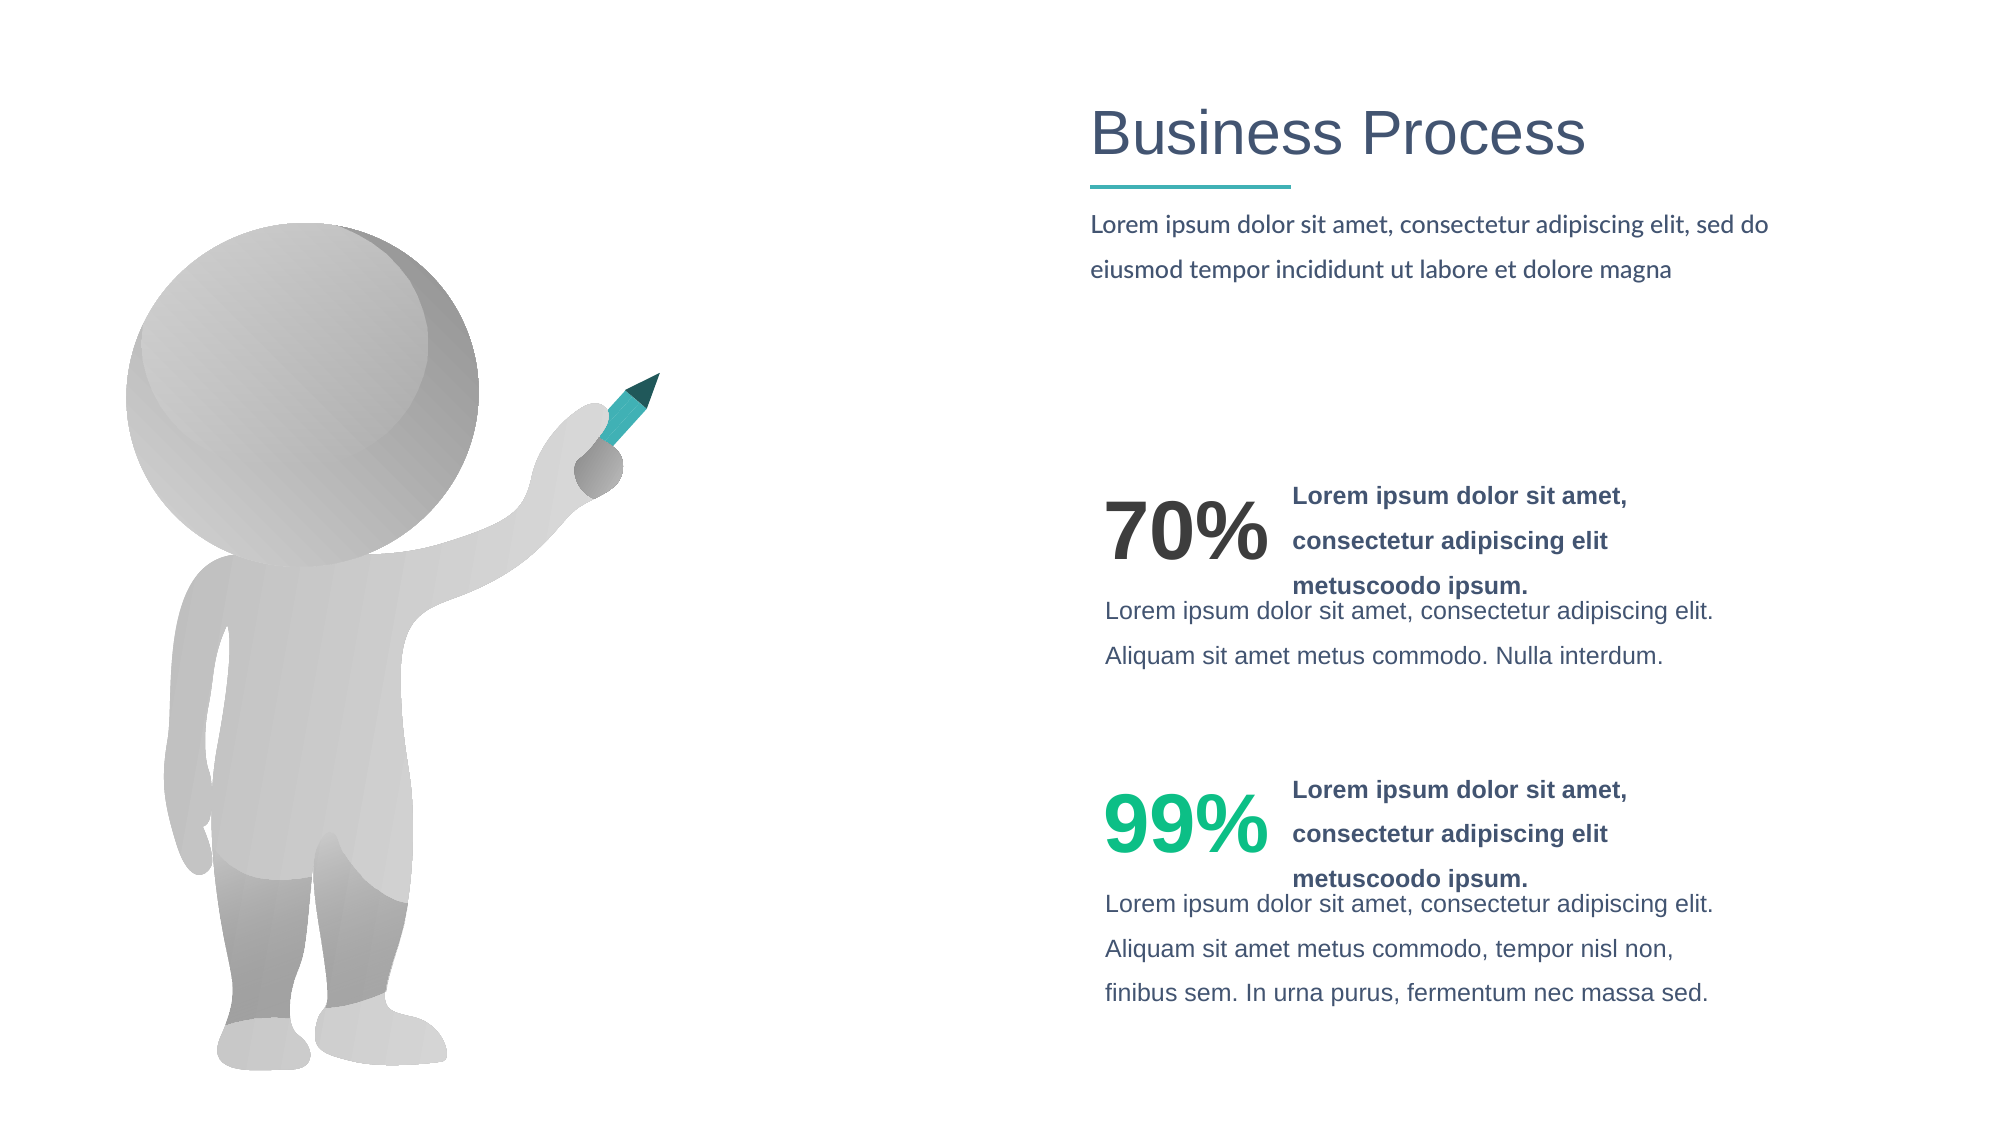

Business Process
Lorem ipsum dolor sit amet, consectetur adipiscing elit, sed do eiusmod tempor incididunt ut labore et dolore magna

70%
Lorem ipsum dolor sit amet, consectetur adipiscing elit metuscoodo ipsum.
Lorem ipsum dolor sit amet, consectetur adipiscing elit. Aliquam sit amet metus commodo. Nulla interdum.
99%
Lorem ipsum dolor sit amet, consectetur adipiscing elit metuscoodo ipsum.
Lorem ipsum dolor sit amet, consectetur adipiscing elit. Aliquam sit amet metus commodo, tempor nisl non, finibus sem. In urna purus, fermentum nec massa sed.